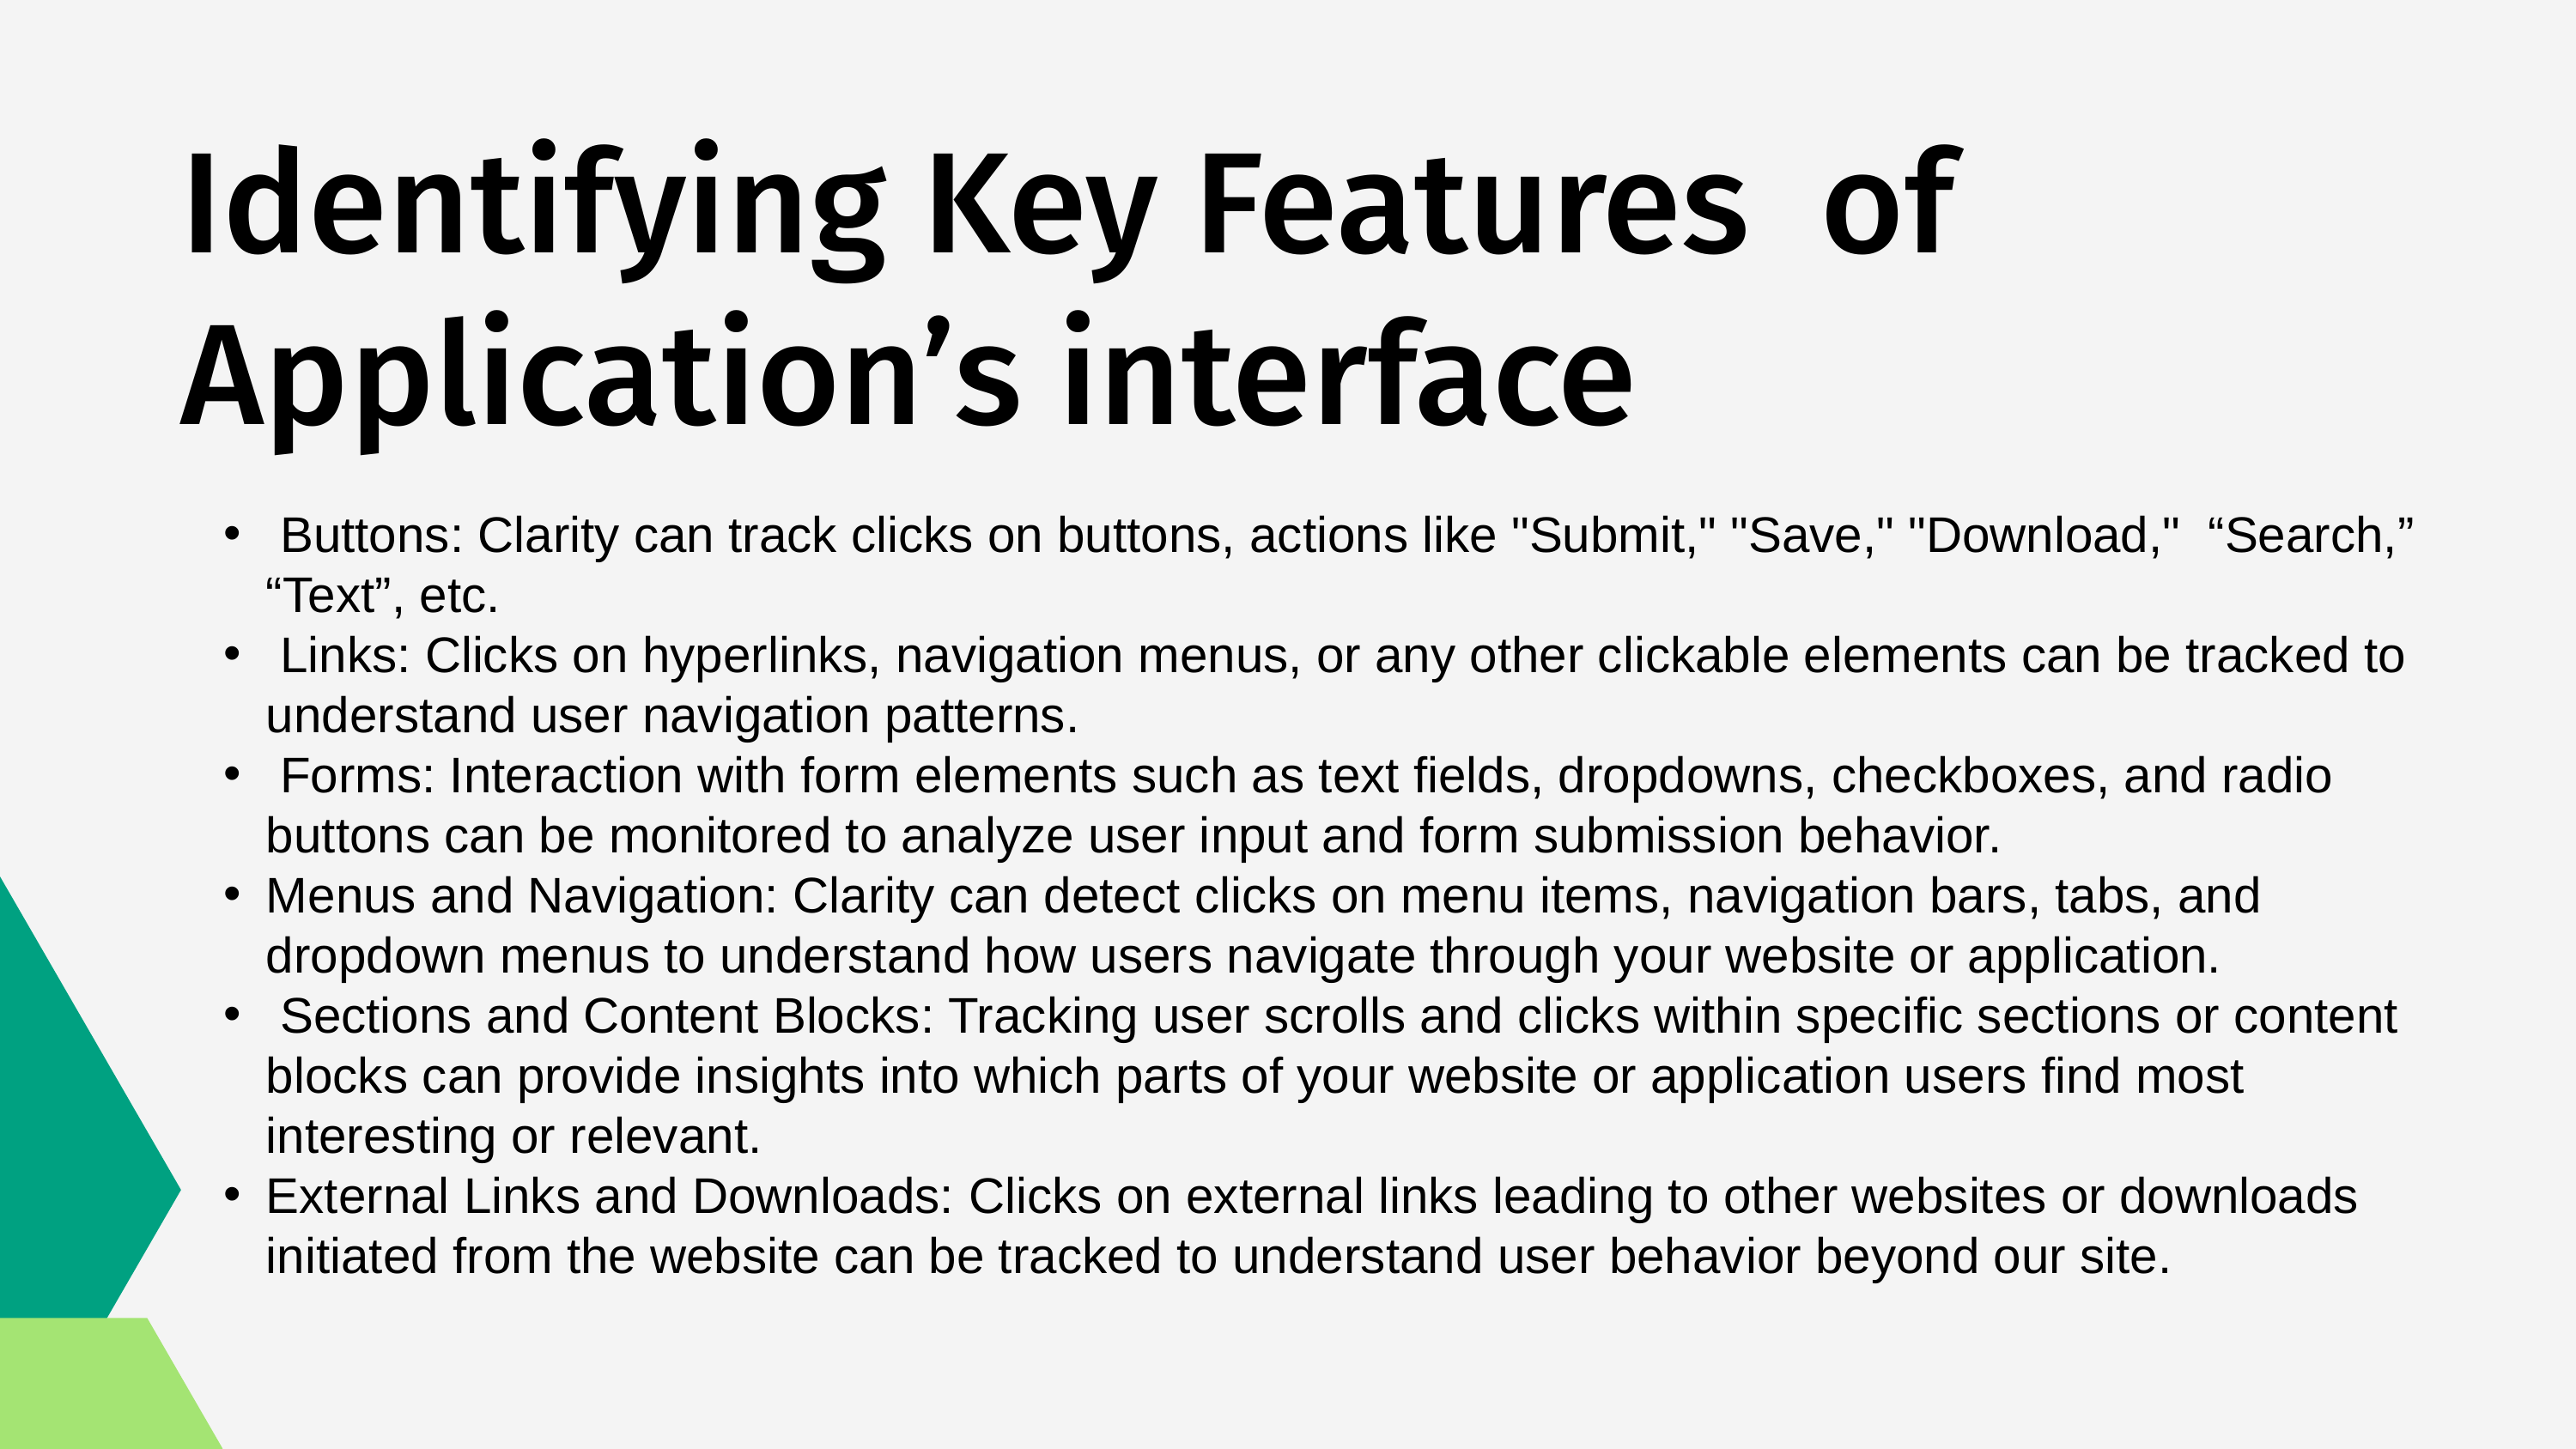

Identifying Key Features  of Application’s interface
 Buttons: Clarity can track clicks on buttons, actions like "Submit," "Save," "Download,"  “Search,” “Text”, etc.
 Links: Clicks on hyperlinks, navigation menus, or any other clickable elements can be tracked to understand user navigation patterns.
 Forms: Interaction with form elements such as text fields, dropdowns, checkboxes, and radio buttons can be monitored to analyze user input and form submission behavior.
Menus and Navigation: Clarity can detect clicks on menu items, navigation bars, tabs, and dropdown menus to understand how users navigate through your website or application.
 Sections and Content Blocks: Tracking user scrolls and clicks within specific sections or content blocks can provide insights into which parts of your website or application users find most interesting or relevant.
External Links and Downloads: Clicks on external links leading to other websites or downloads initiated from the website can be tracked to understand user behavior beyond our site.

Back to Agenda Page